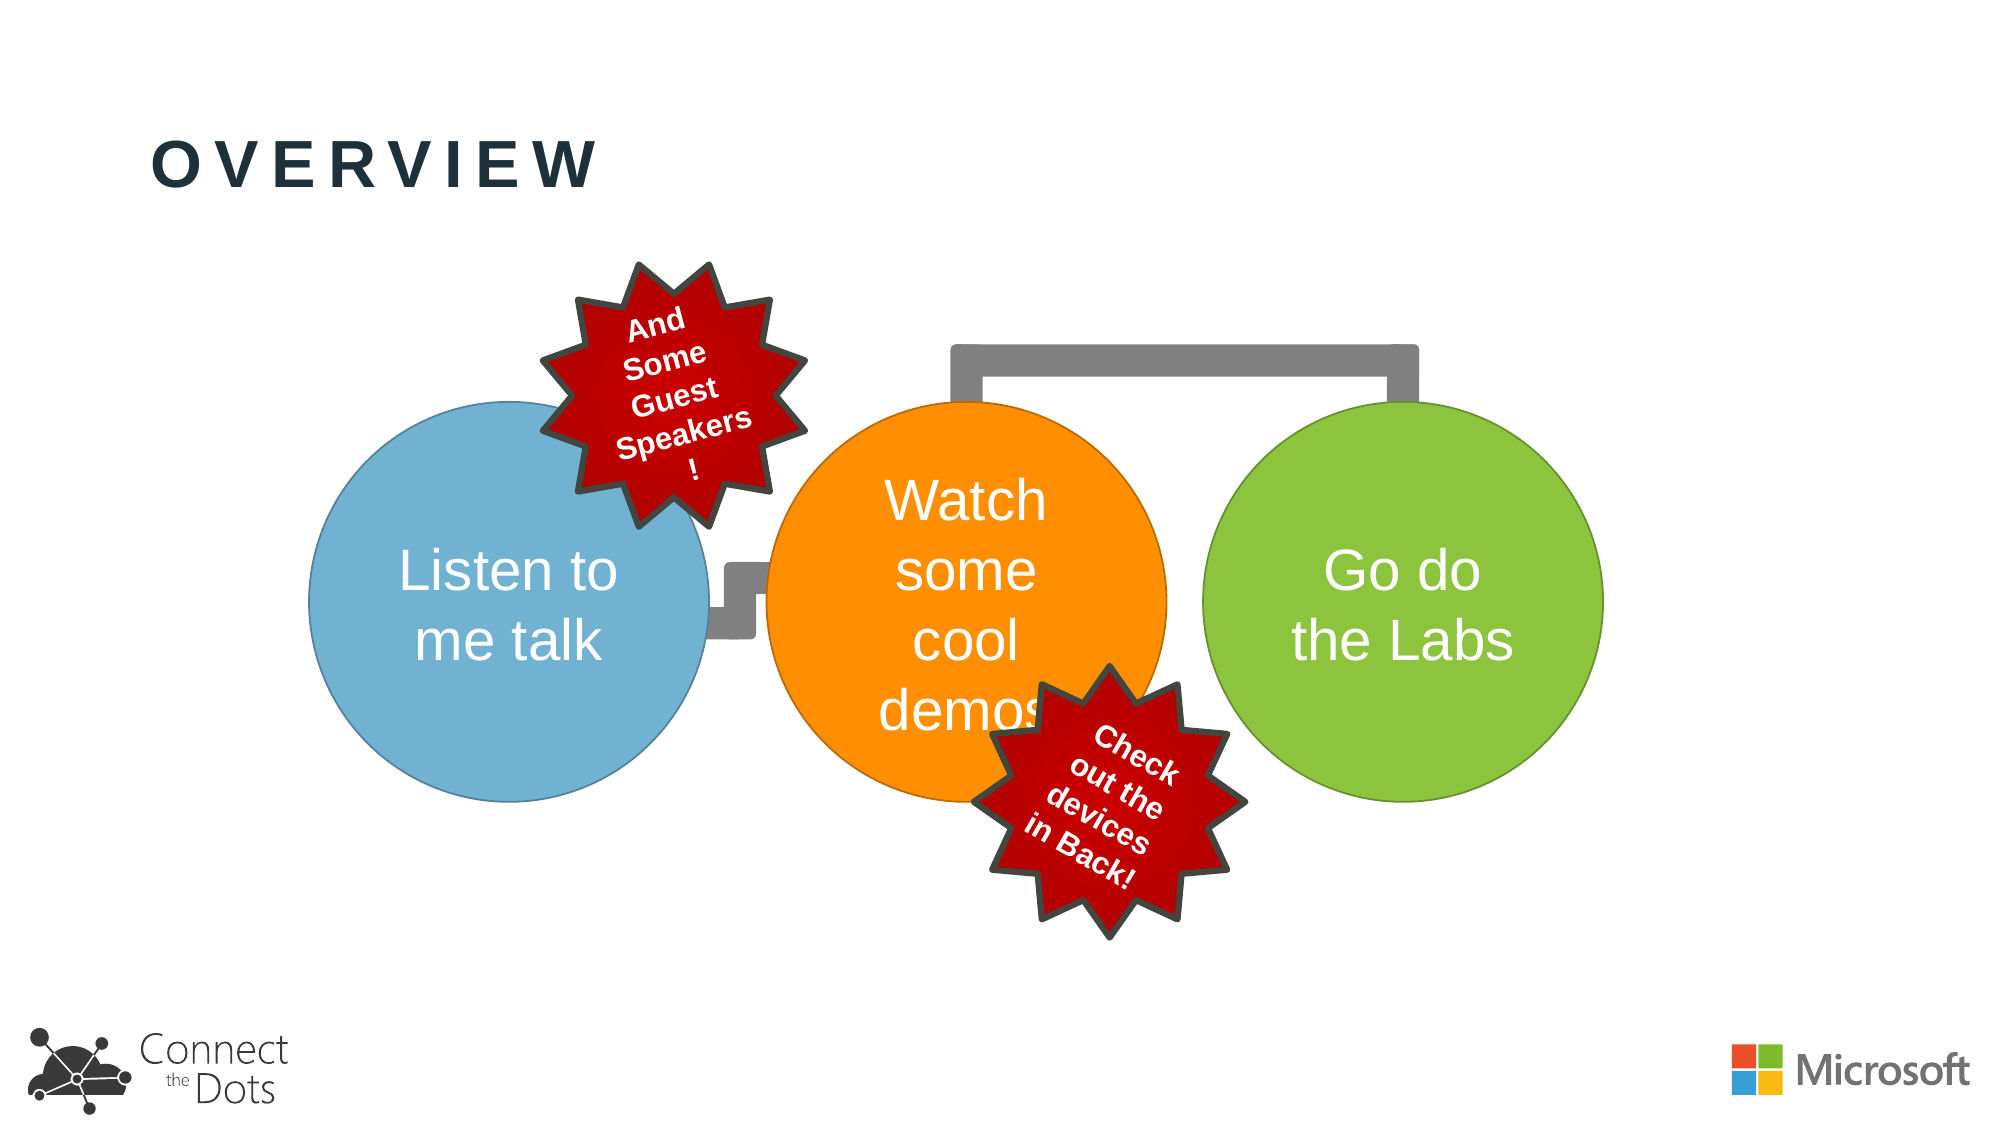

# Overview
And Some Guest Speakers!

Listen to me talk
Watch some cool demos
Go do the Labs

Check out the devices in Back!